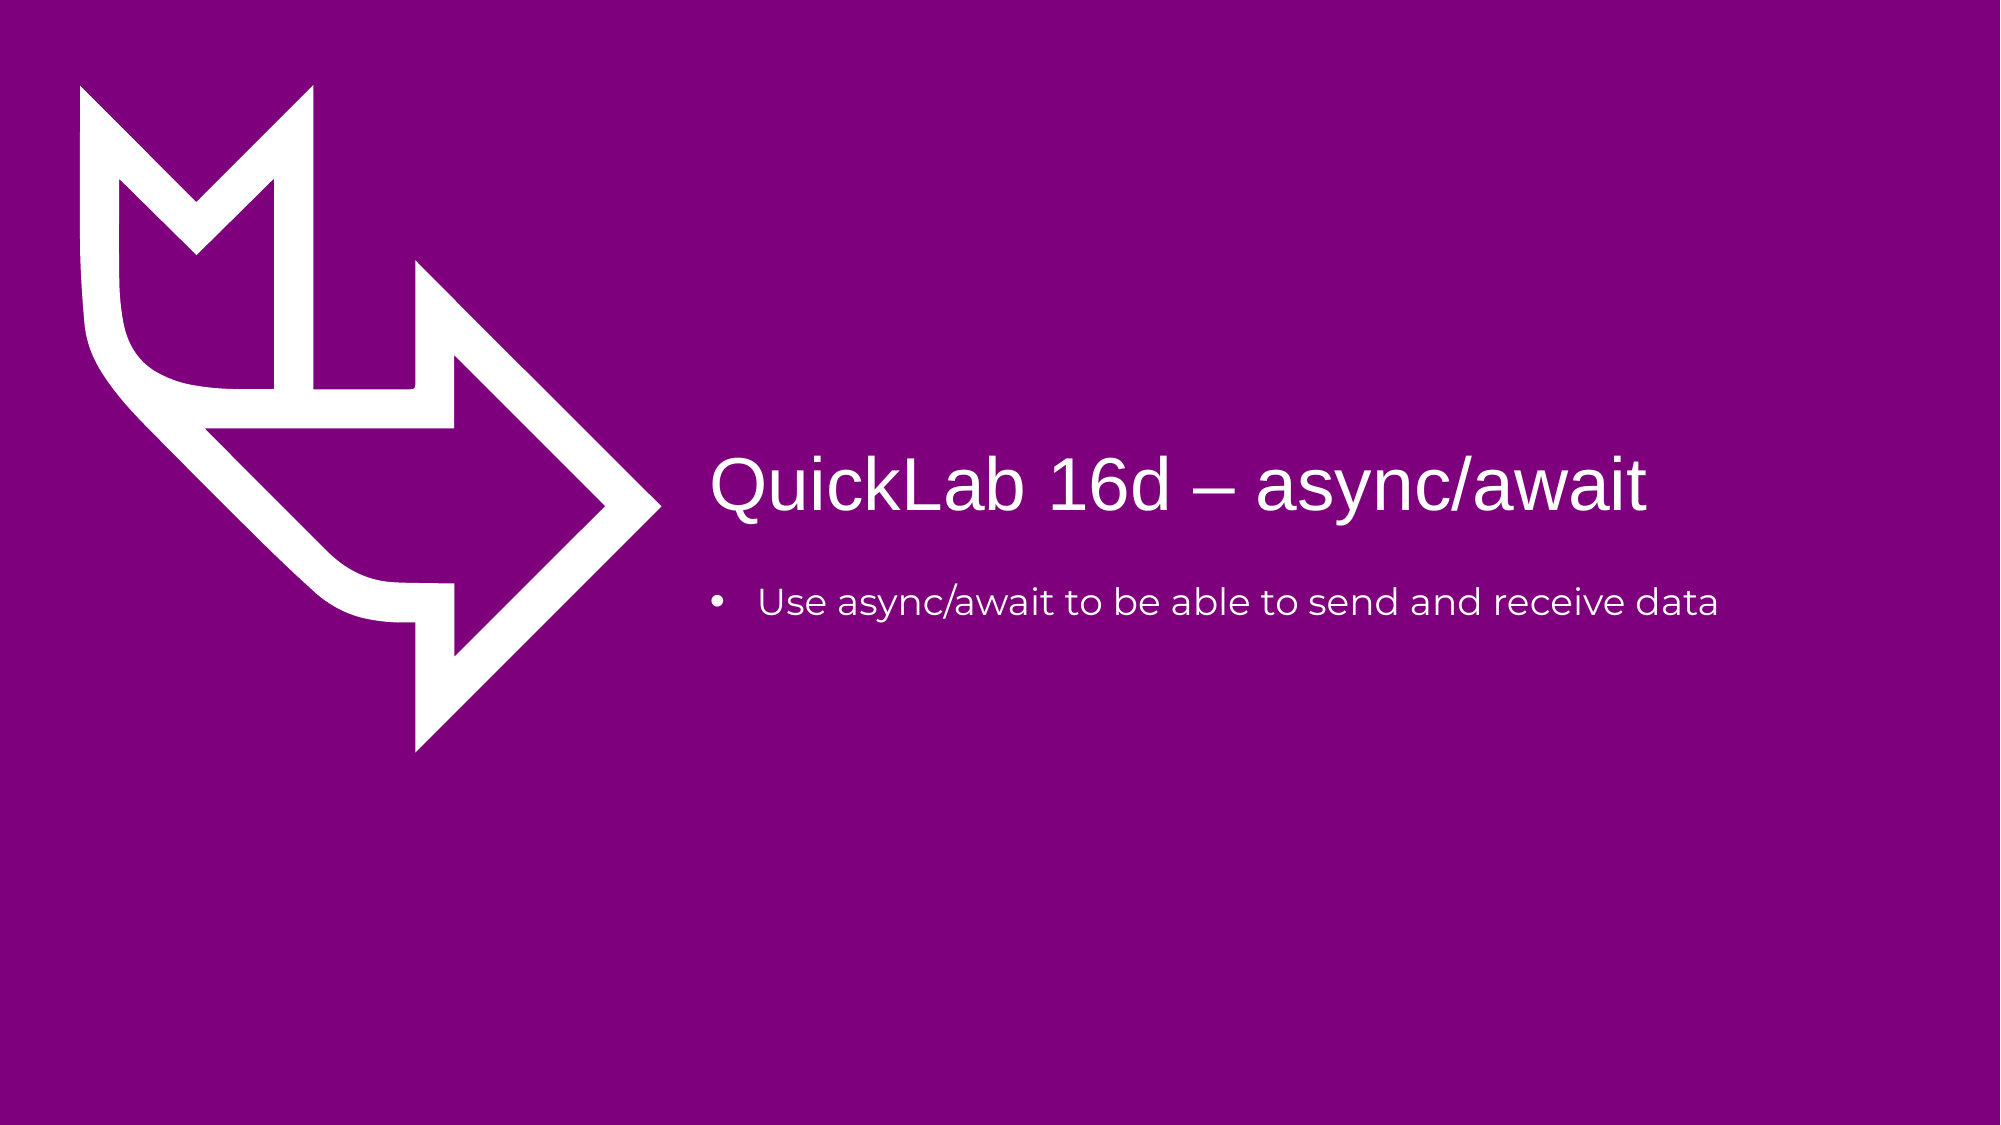

# QuickLab 16d – async/await
Use async/await to be able to send and receive data